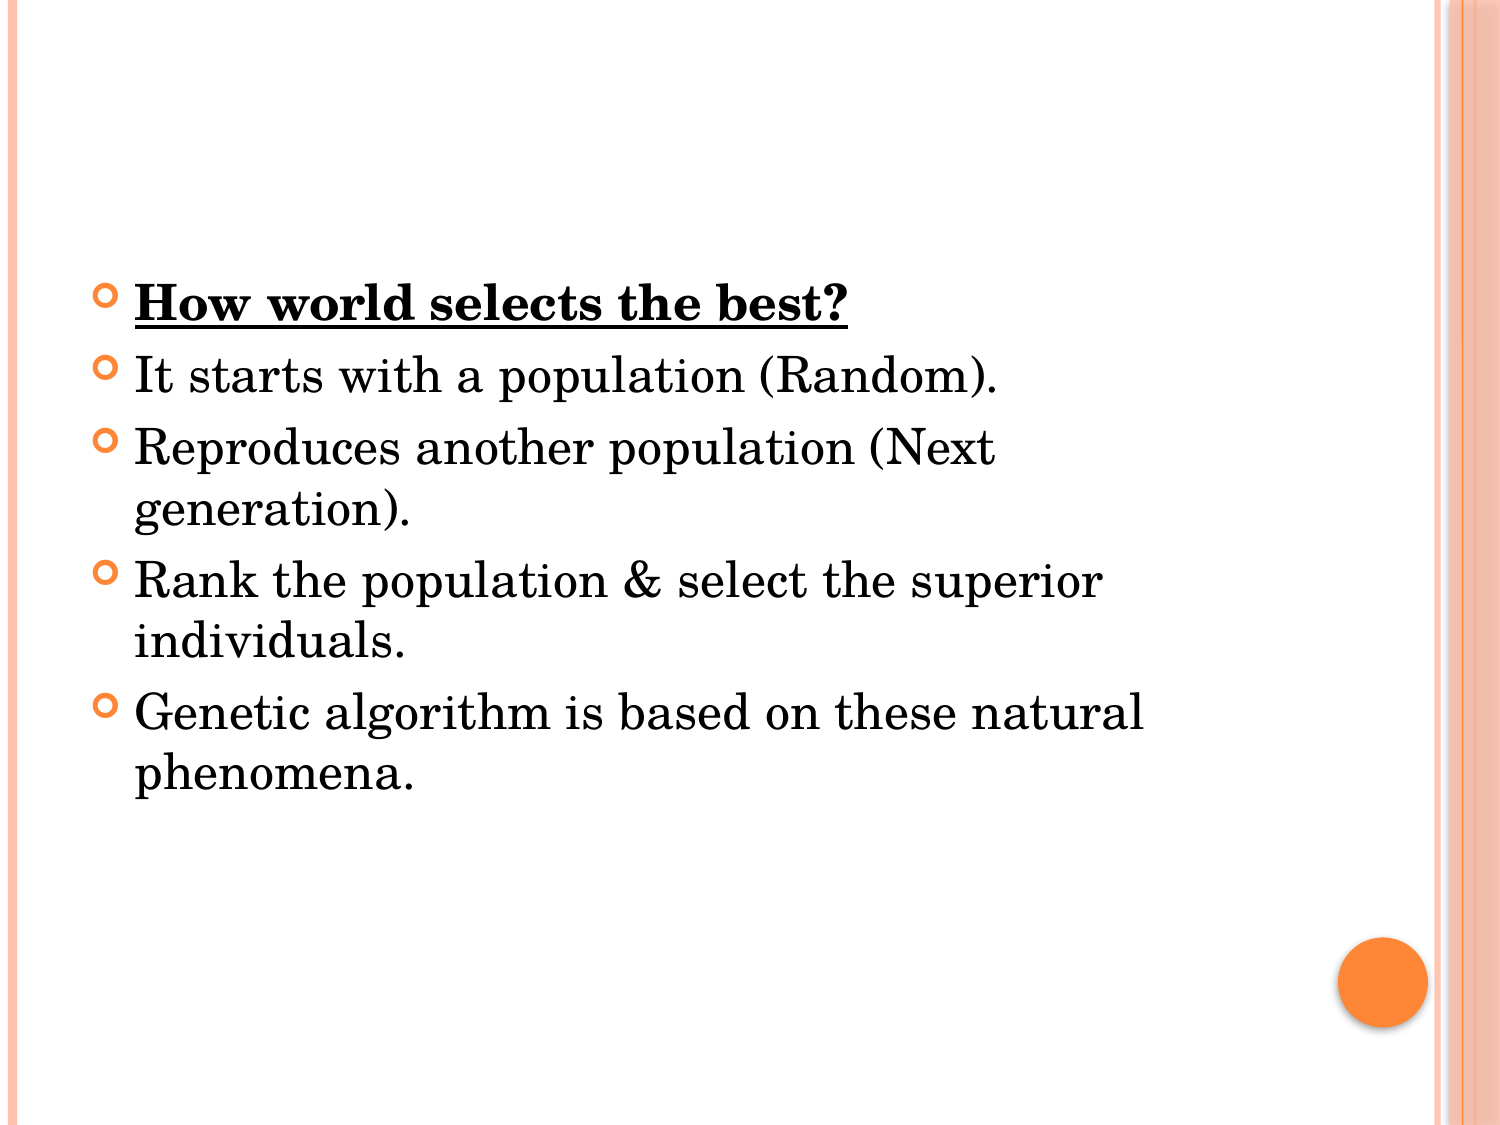

How world selects the best?
It starts with a population (Random).
Reproduces another population (Next generation).
Rank the population & select the superior individuals.
Genetic algorithm is based on these natural phenomena.